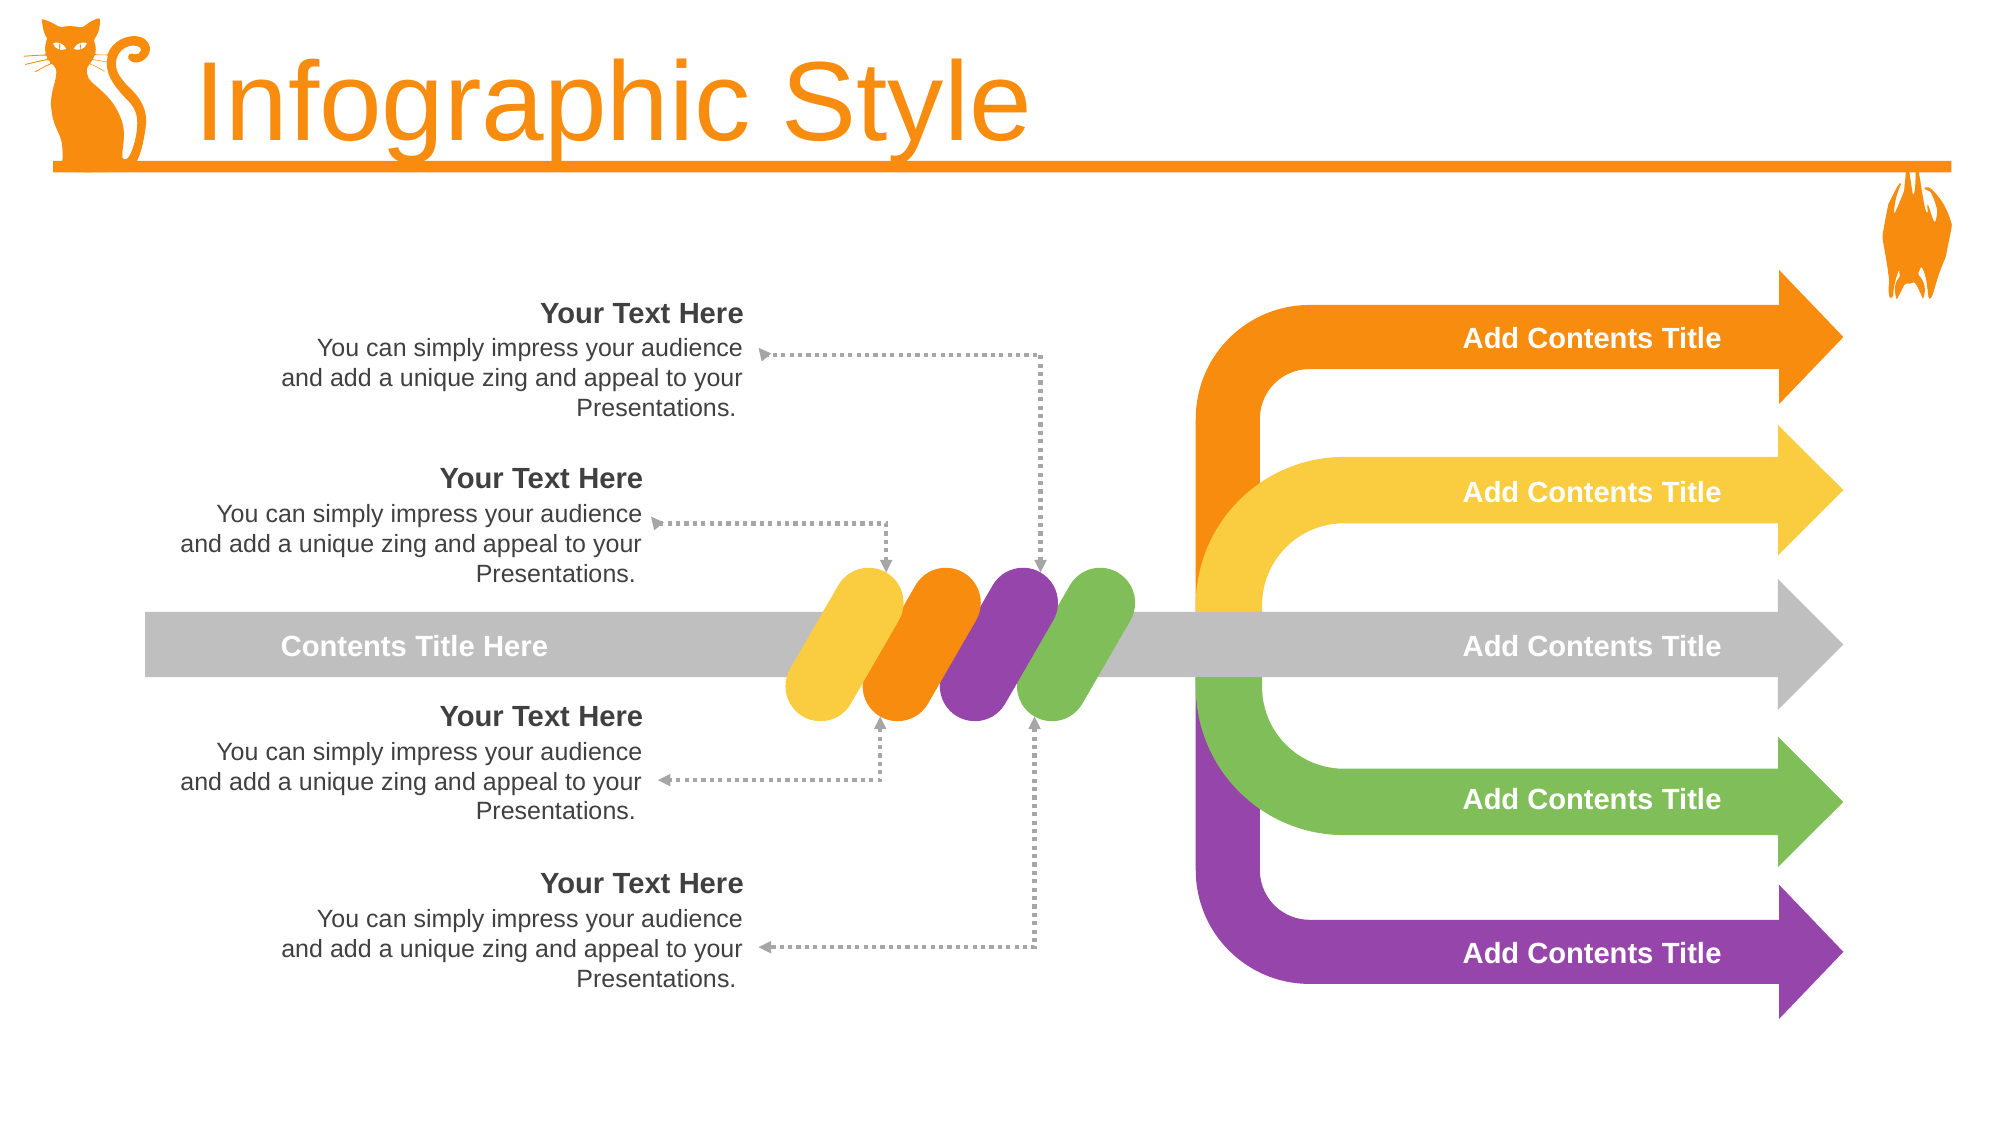

Infographic Style

Your Text Here
You can simply impress your audience and add a unique zing and appeal to your Presentations.
Add Contents Title

Your Text Here
You can simply impress your audience and add a unique zing and appeal to your Presentations.
Add Contents Title

Contents Title Here
Add Contents Title

Your Text Here
You can simply impress your audience and add a unique zing and appeal to your Presentations.
Add Contents Title
Your Text Here
You can simply impress your audience and add a unique zing and appeal to your Presentations.
Add Contents Title